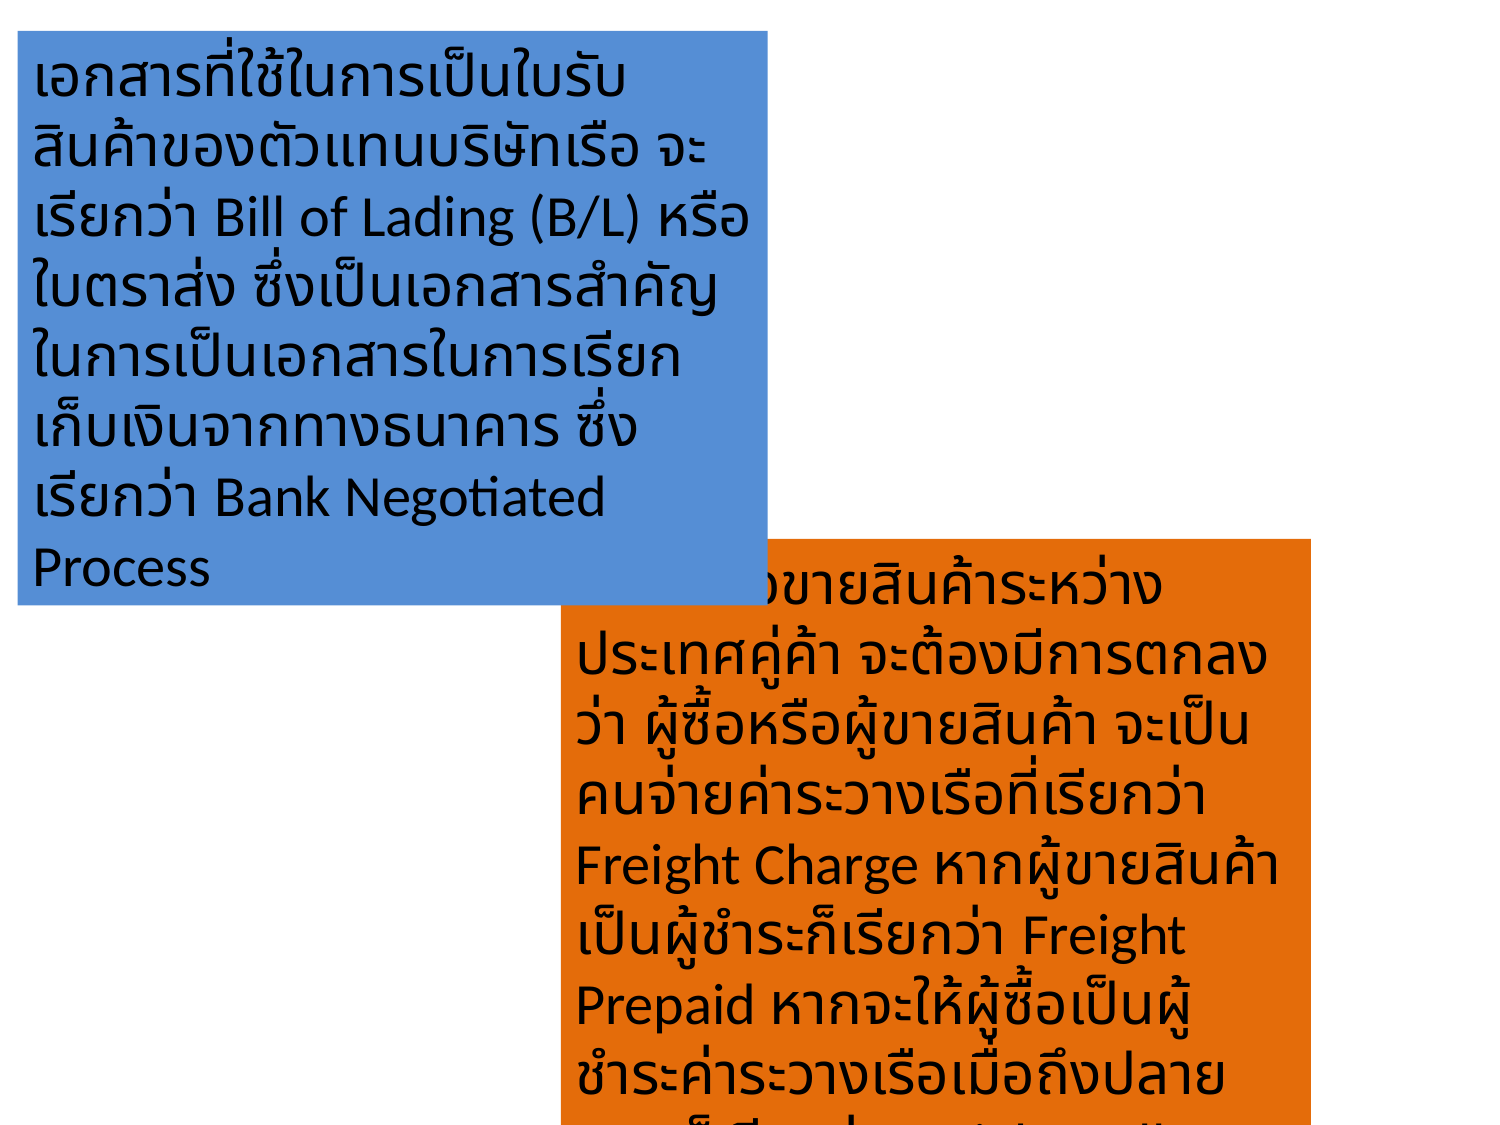

เอกสารที่ใช้ในการเป็นใบรับสินค้าของตัวแทนบริษัทเรือ จะเรียกว่า Bill of Lading (B/L) หรือใบตราส่ง ซึ่งเป็นเอกสารสำคัญในการเป็นเอกสารในการเรียกเก็บเงินจากทางธนาคาร ซึ่งเรียกว่า Bank Negotiated Process
ในการซื้อขายสินค้าระหว่างประเทศคู่ค้า จะต้องมีการตกลงว่า ผู้ซื้อหรือผู้ขายสินค้า จะเป็นคนจ่ายค่าระวางเรือที่เรียกว่า Freight Charge หากผู้ขายสินค้าเป็นผู้ชำระก็เรียกว่า Freight Prepaid หากจะให้ผู้ซื้อเป็นผู้ชำระค่าระวางเรือเมื่อถึงปลายทาง ก็เรียกว่า Freight Collect